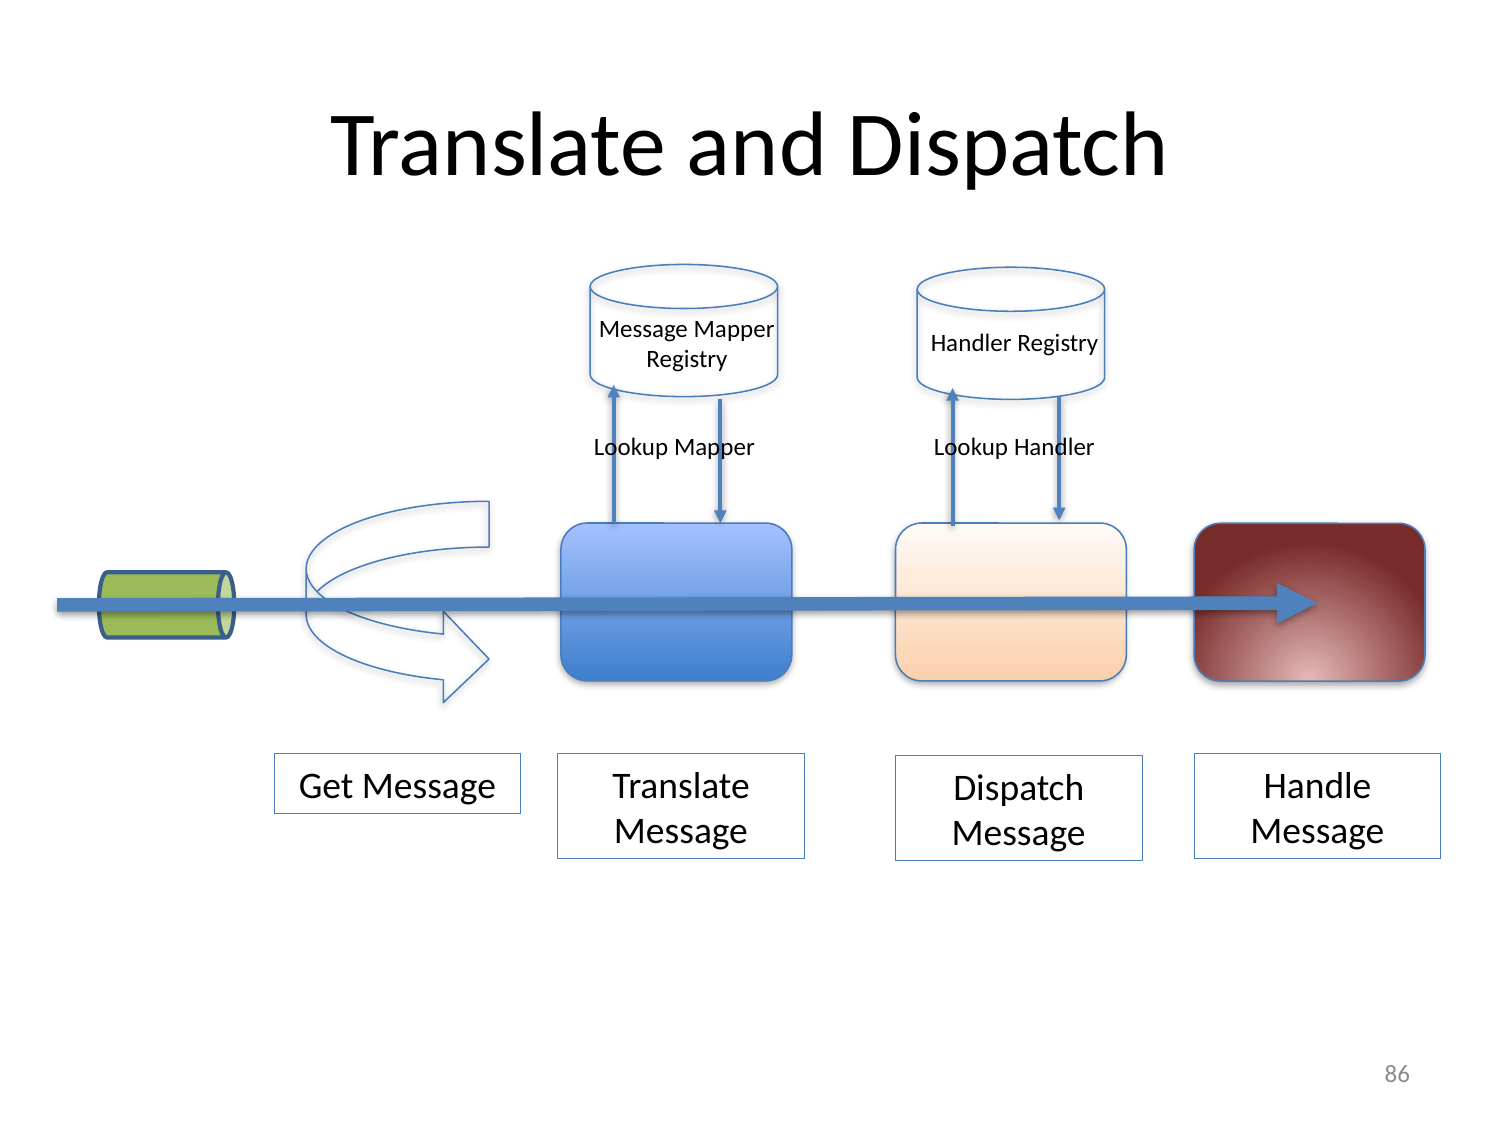

# Translate and Dispatch

Message Mapper Registry
Handler Registry
Lookup Handler
Lookup Mapper

Handle Message
Get Message
Translate Message
Dispatch Message
86